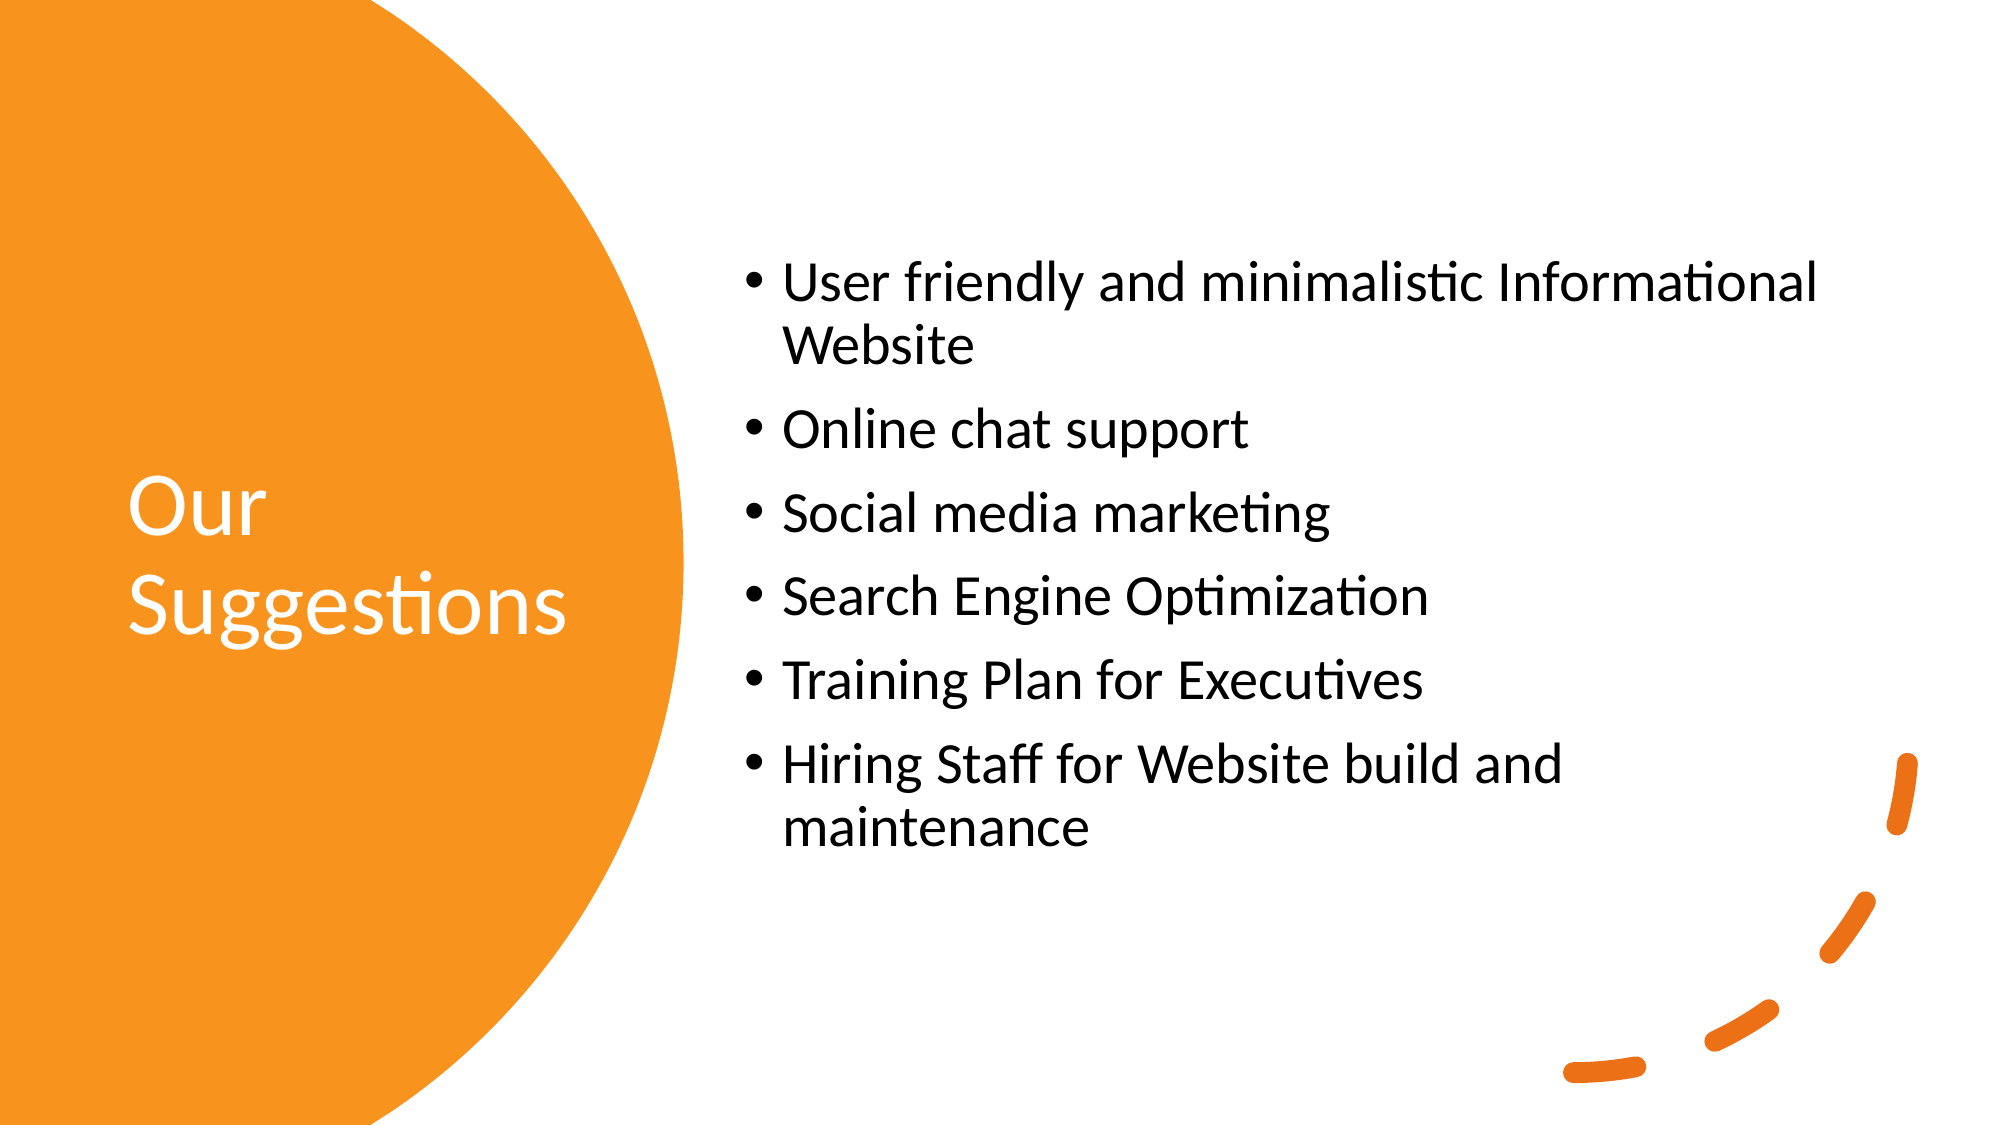

User friendly and minimalistic Informational Website
Online chat support
Social media marketing
Search Engine Optimization
Training Plan for Executives
Hiring Staff for Website build and maintenance
# Our Suggestions